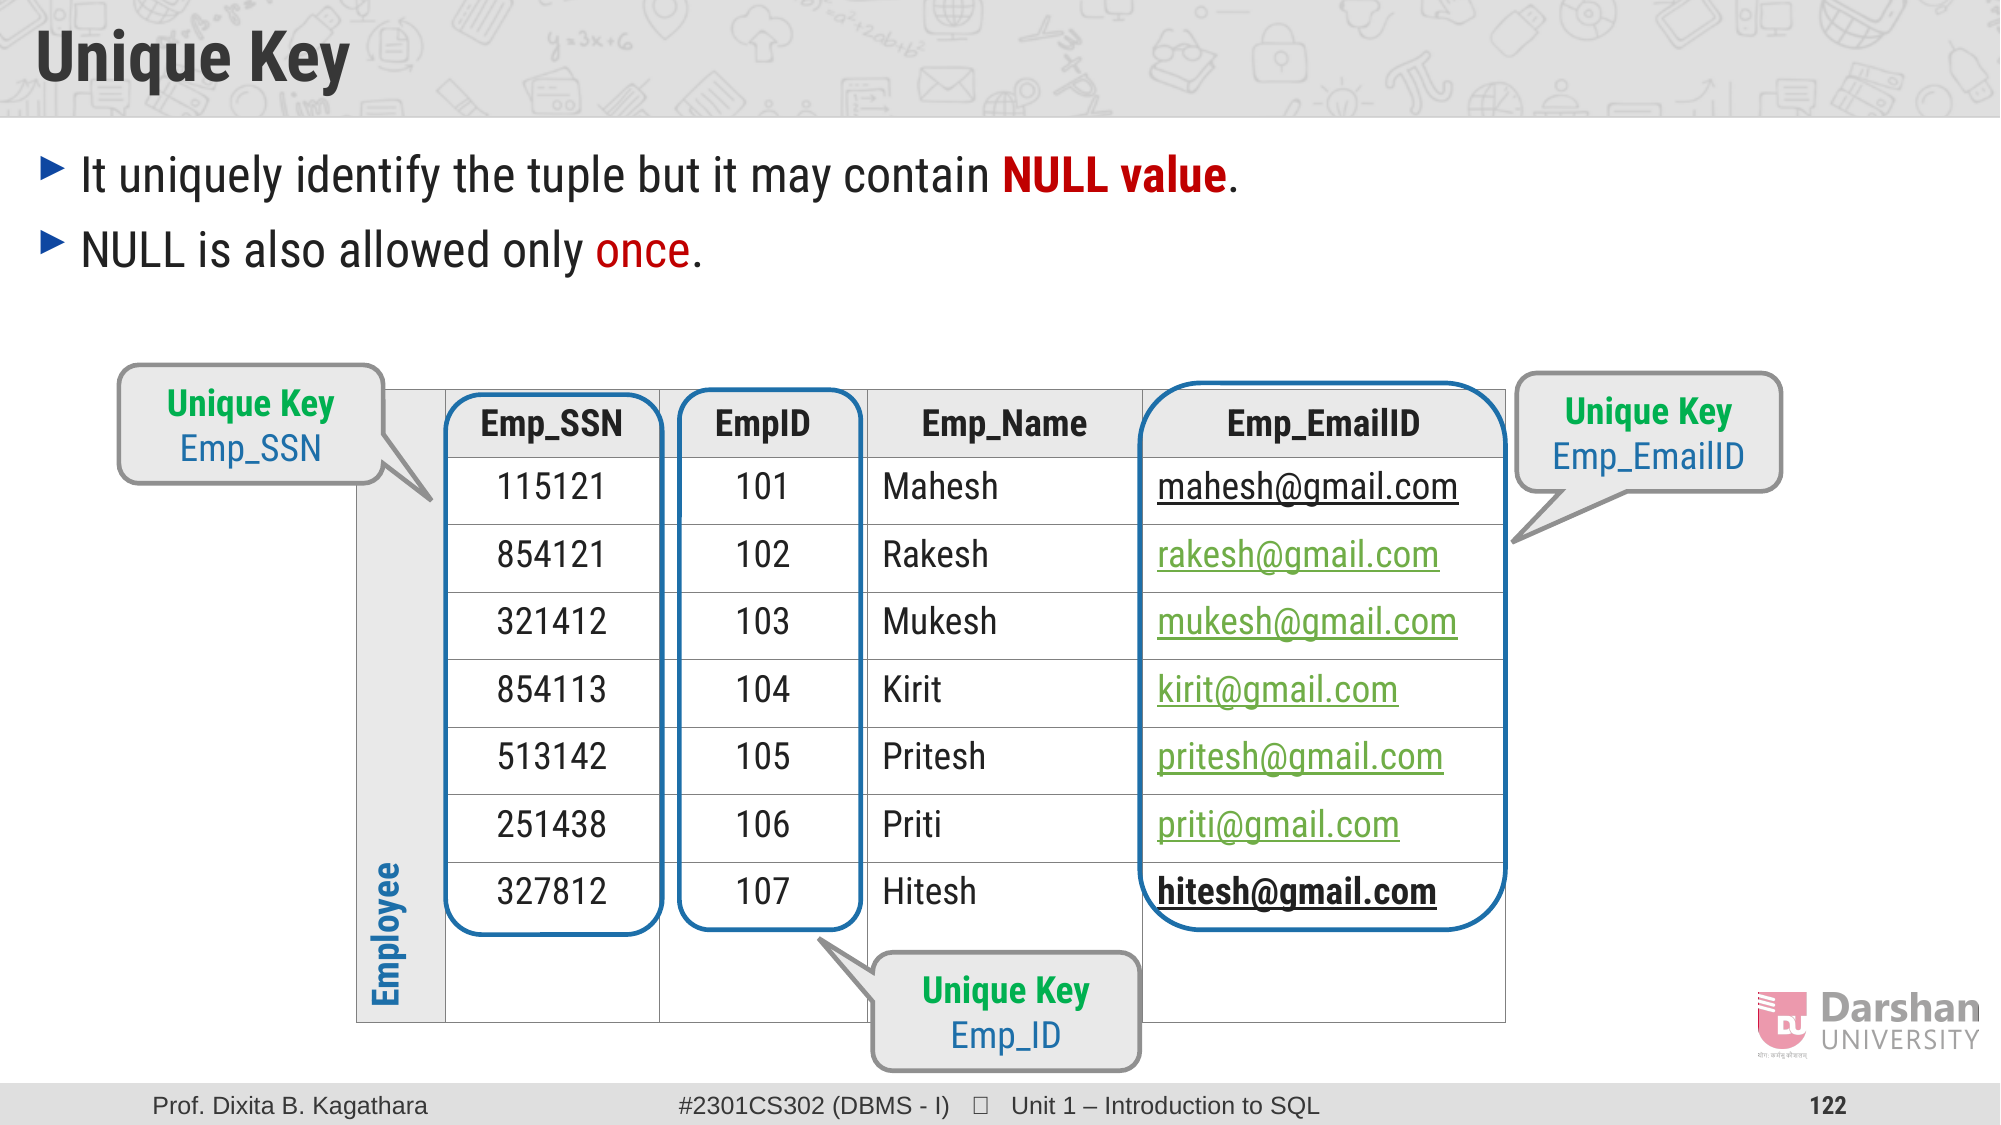

# Unique Key
It uniquely identify the tuple but it may contain NULL value.
NULL is also allowed only once.
Unique Key
Emp_SSN
Unique Key
Emp_EmailID

| Employee | Emp\_SSN | EmpID | Emp\_Name | Emp\_EmailID |
| --- | --- | --- | --- | --- |
|  | 115121 | 101 | Mahesh | mahesh@gmail.com |
|  | 854121 | 102 | Rakesh | rakesh@gmail.com |
|  | 321412 | 103 | Mukesh | mukesh@gmail.com |
|  | 854113 | 104 | Kirit | kirit@gmail.com |
|  | 513142 | 105 | Pritesh | pritesh@gmail.com |
|  | 251438 | 106 | Priti | priti@gmail.com |
|  | 327812 | 107 | Hitesh | hitesh@gmail.com |

Unique Key
Emp_ID